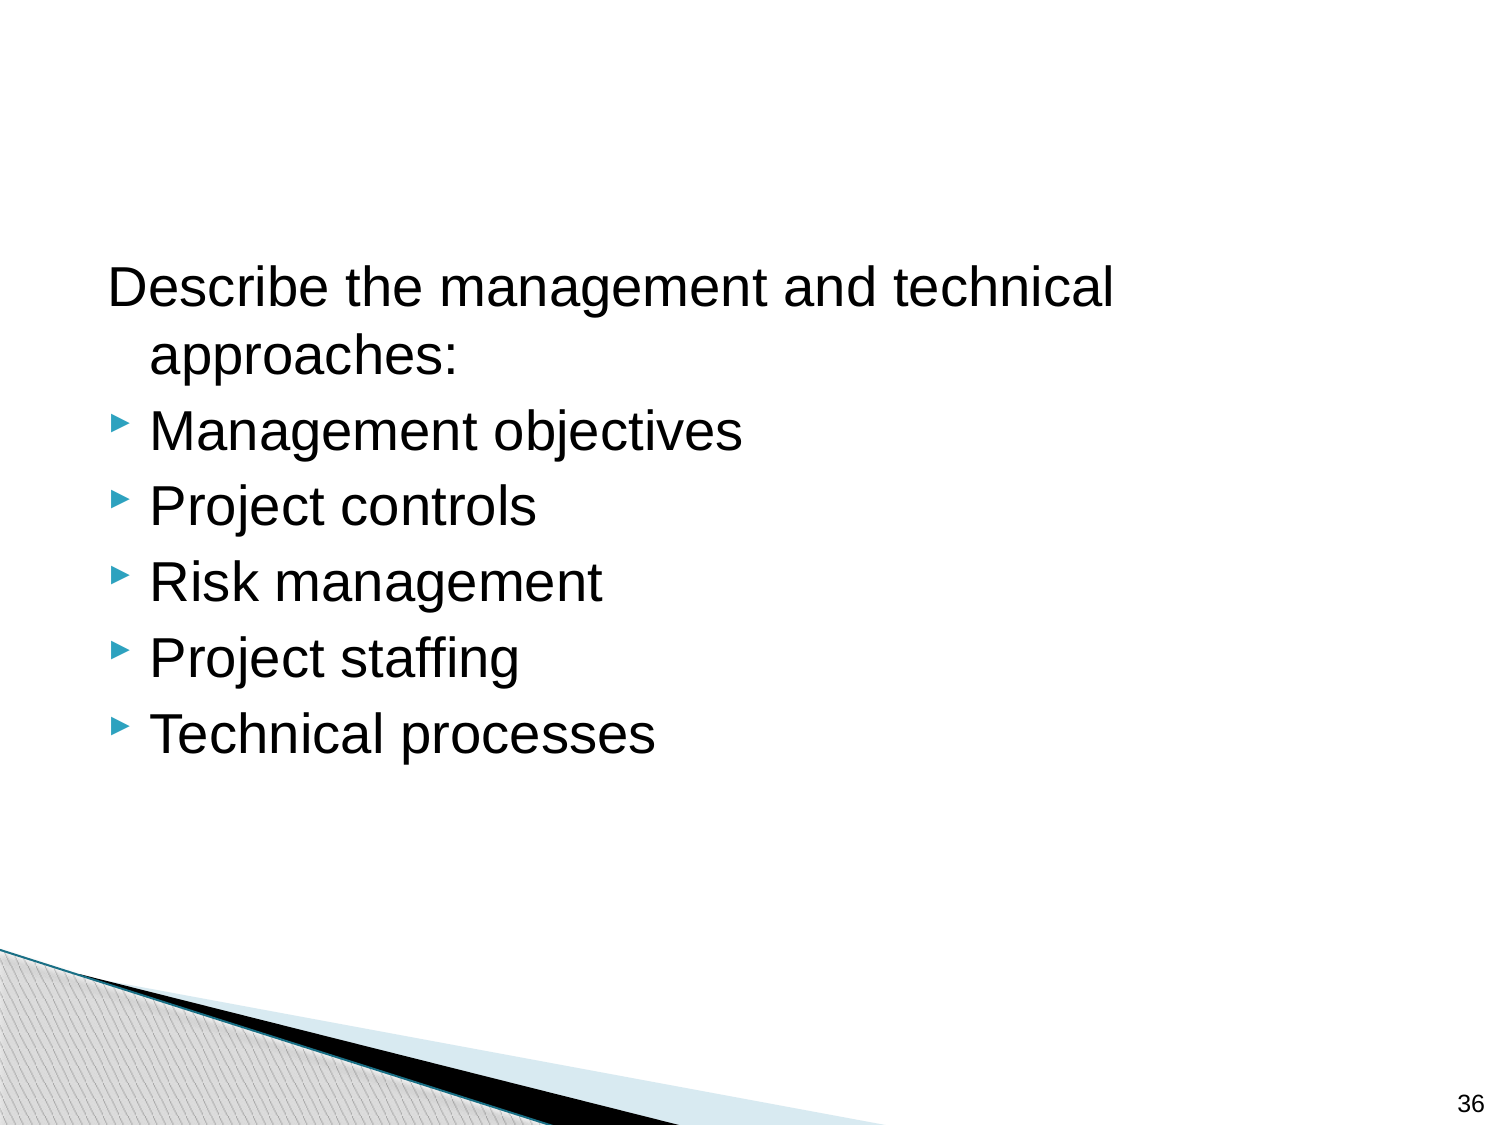

#
Describe the management and technical approaches:
Management objectives
Project controls
Risk management
Project staffing
Technical processes
36